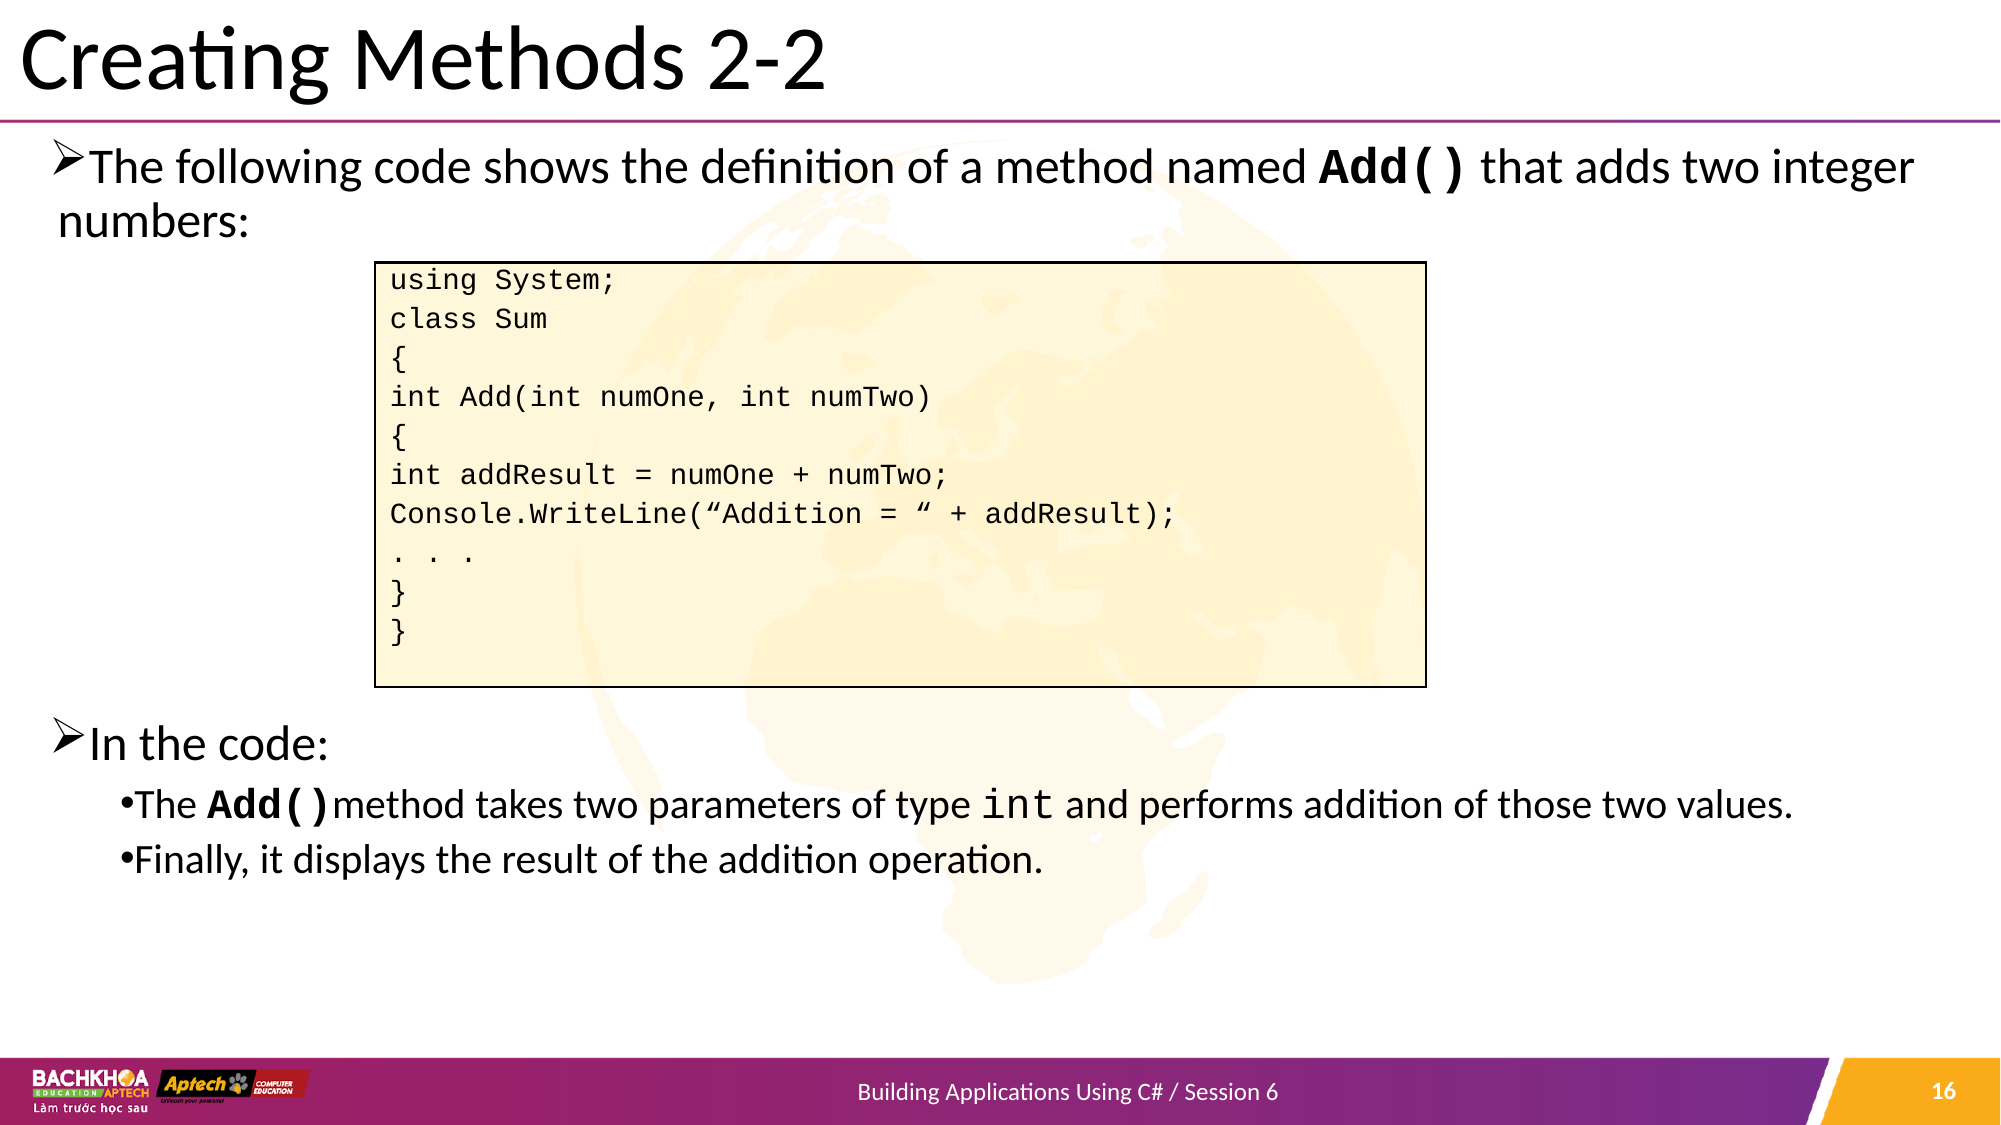

# Creating Methods 2-2
The following code shows the definition of a method named Add() that adds two integer numbers:

In the code:
The Add()method takes two parameters of type int and performs addition of those two values.
Finally, it displays the result of the addition operation.

using System;
class Sum
{
int Add(int numOne, int numTwo)
{
int addResult = numOne + numTwo;
Console.WriteLine(“Addition = “ + addResult);
. . .
}
}

16
Building Applications Using C# / Session 6